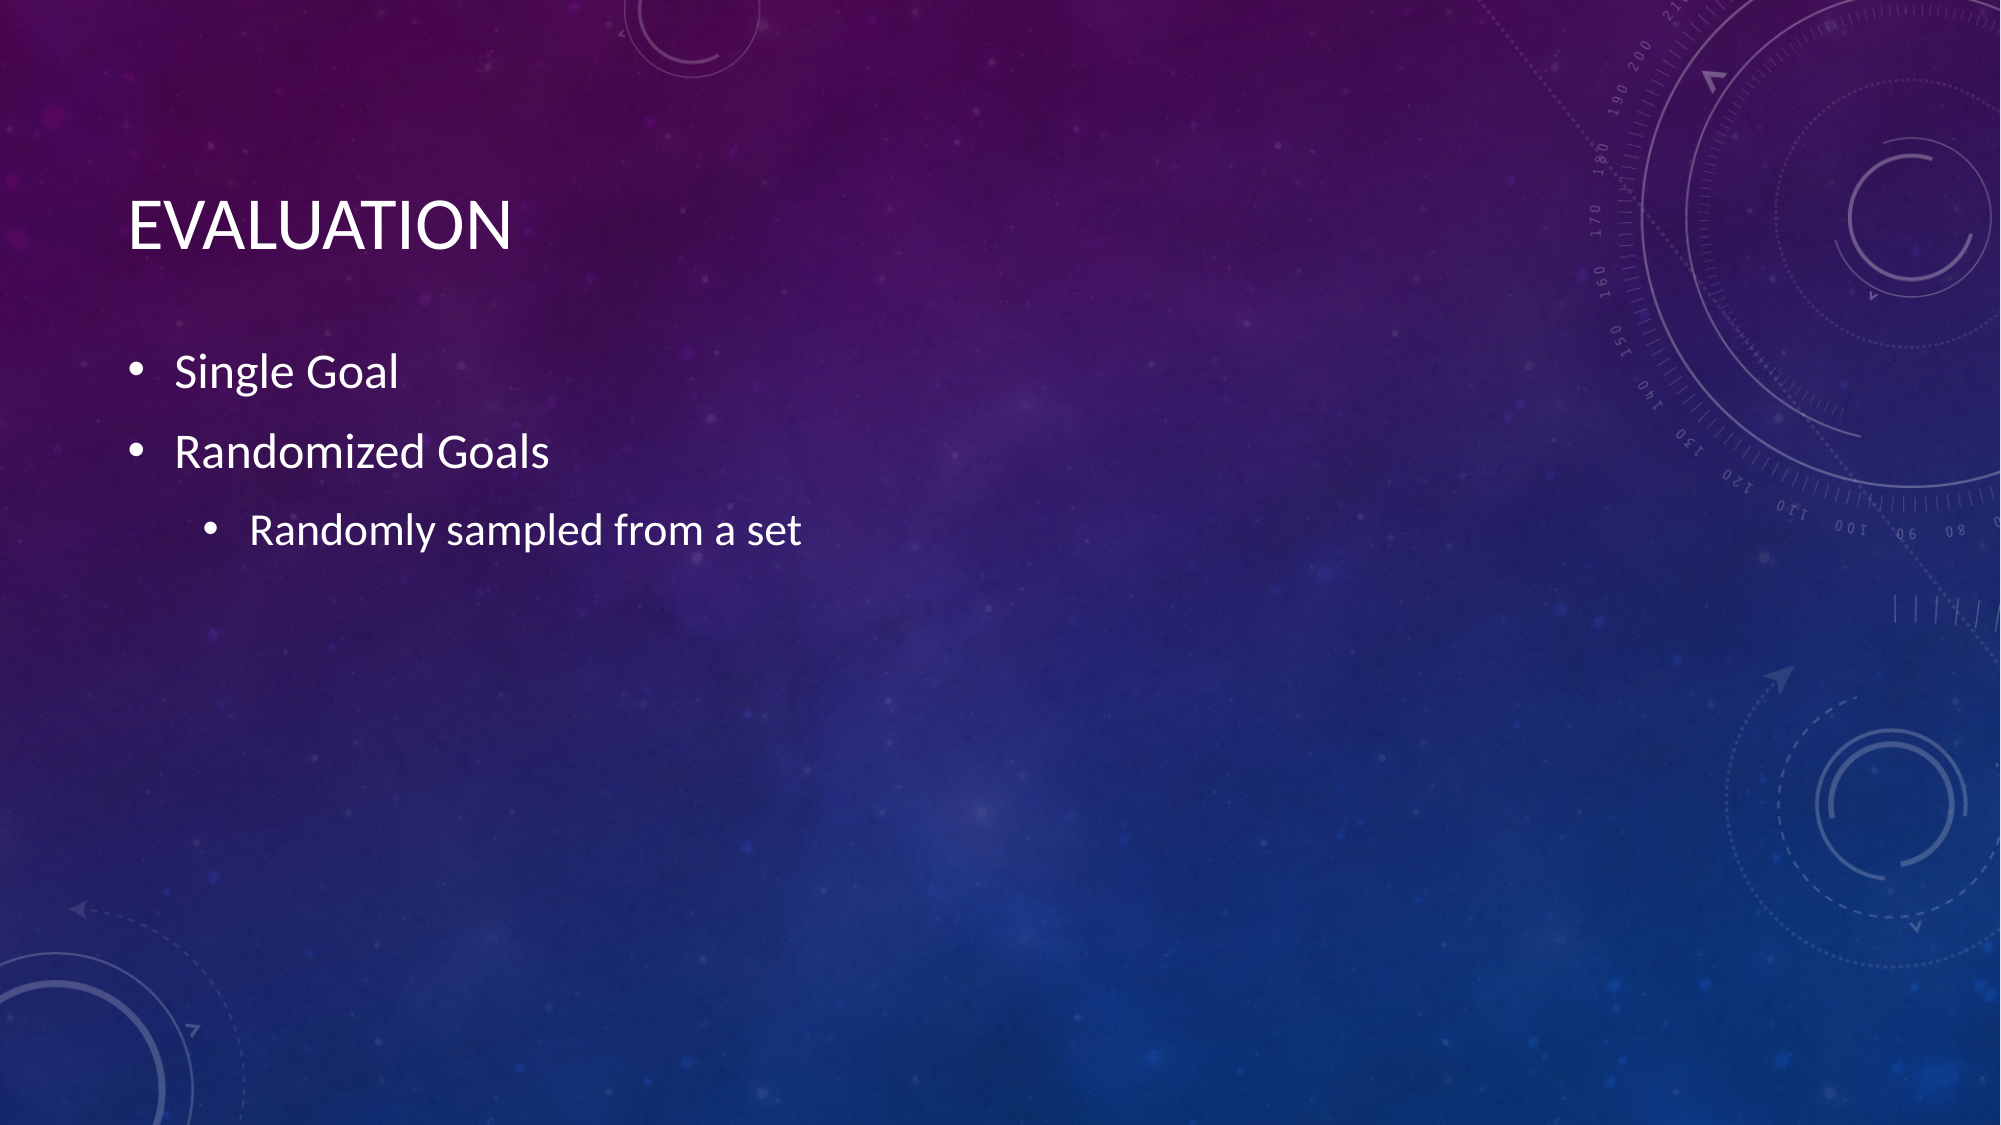

# evaluation
Single Goal
Randomized Goals
Randomly sampled from a set